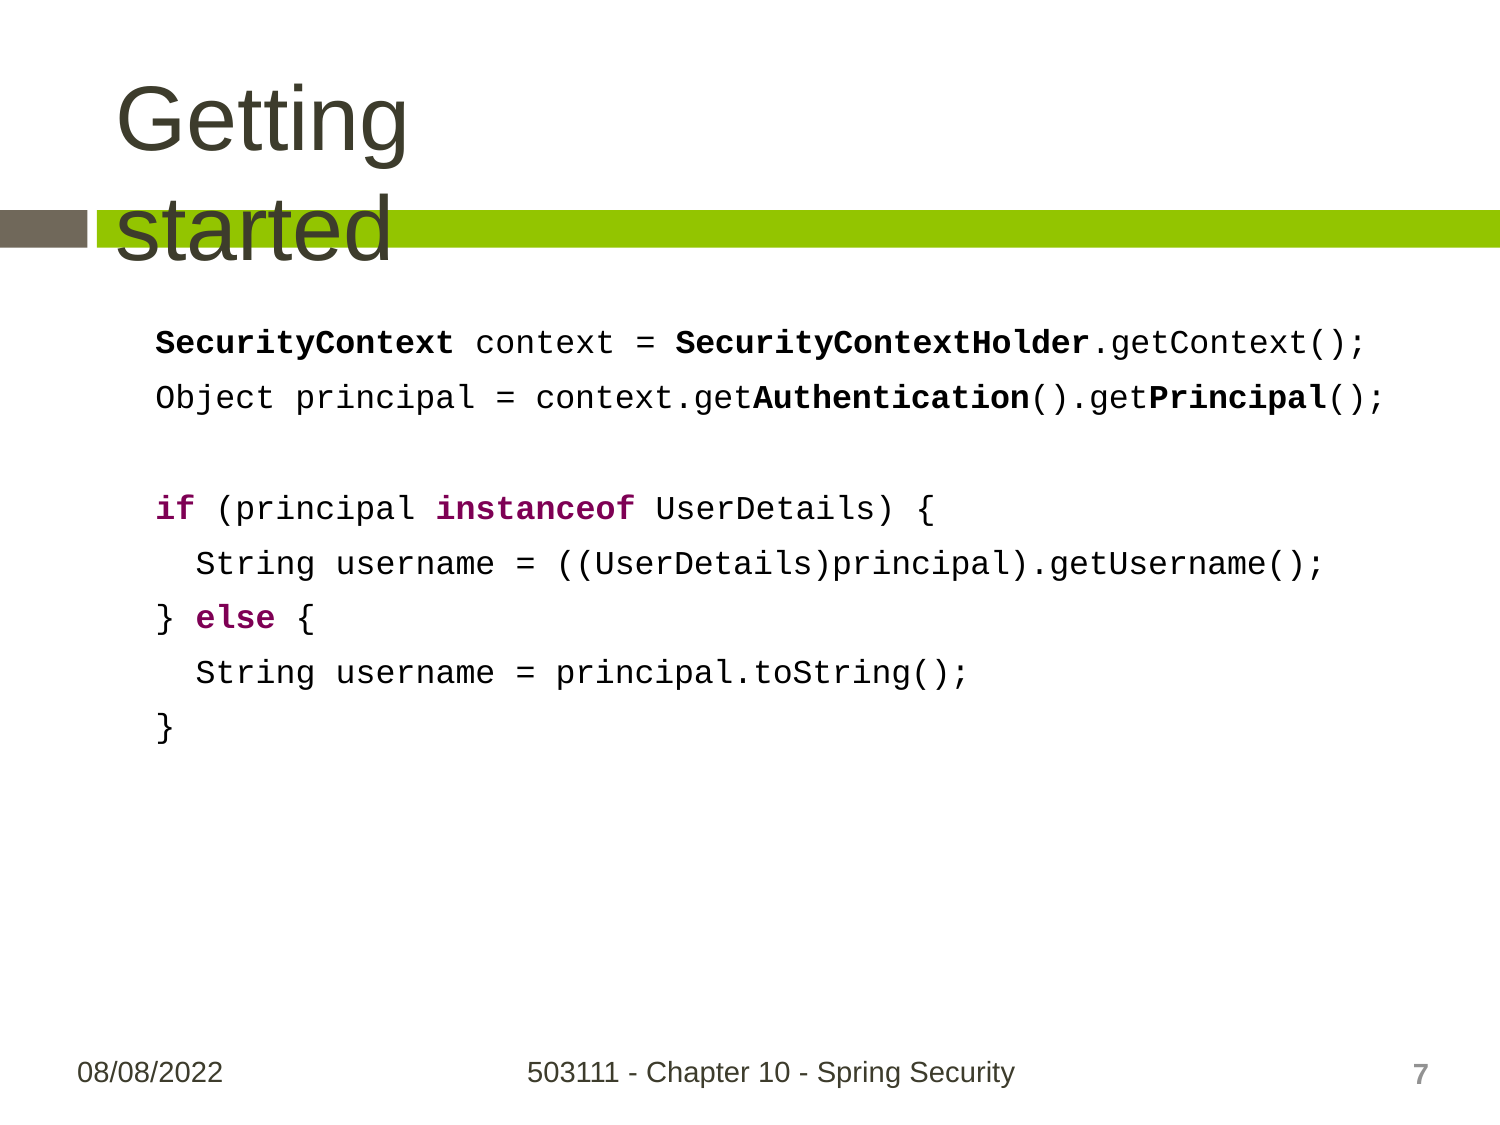

# Getting started
SecurityContext context = SecurityContextHolder.getContext(); Object principal = context.getAuthentication().getPrincipal();

if (principal instanceof UserDetails) {
String username = ((UserDetails)principal).getUsername();
} else {
String username = principal.toString();
}
7
08/08/2022
503111 - Chapter 10 - Spring Security